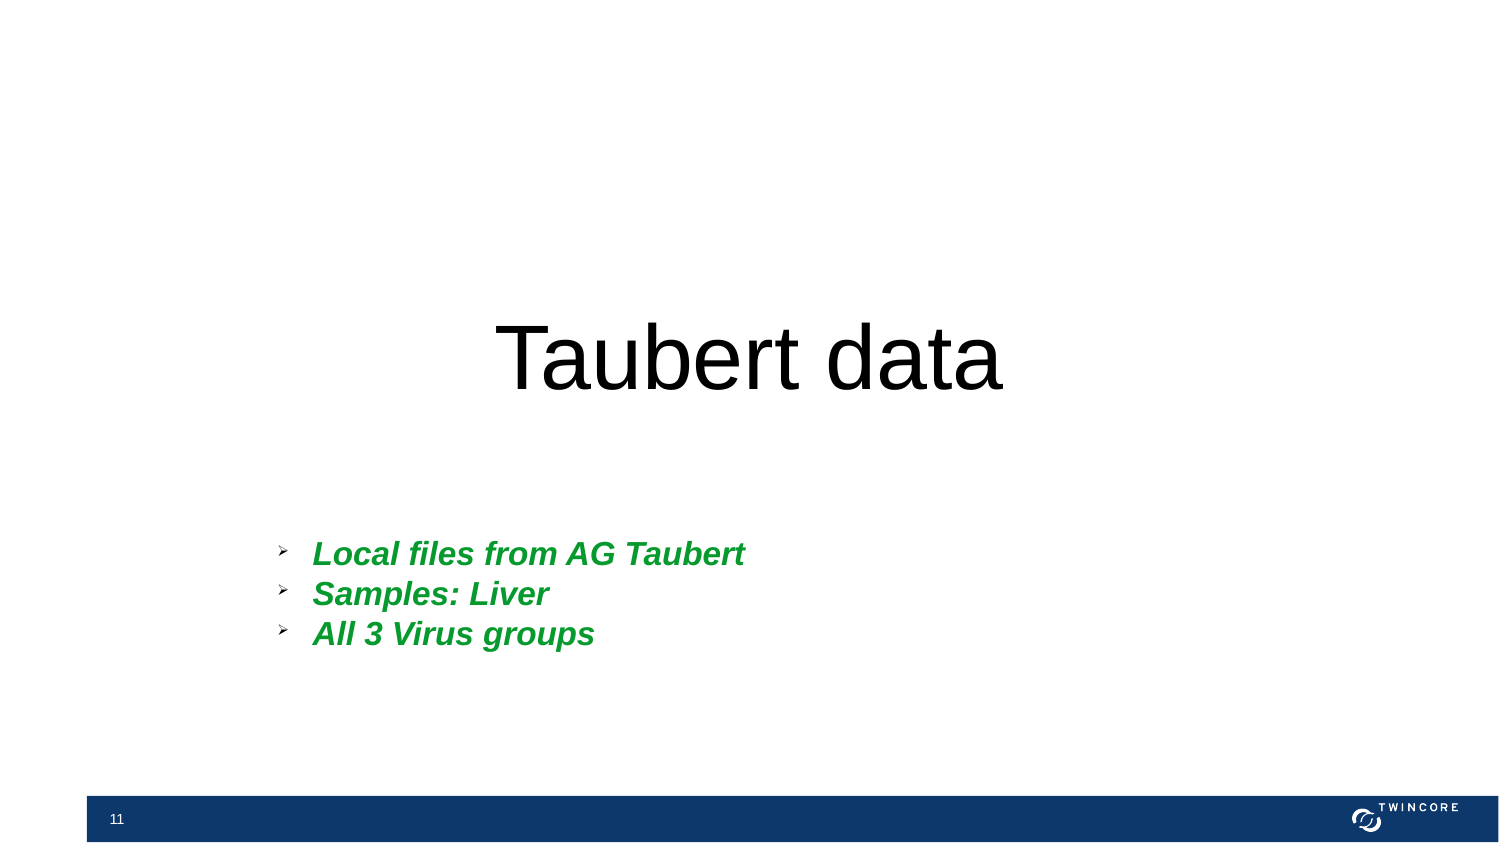

# Taubert data
Local files from AG Taubert
Samples: Liver
All 3 Virus groups